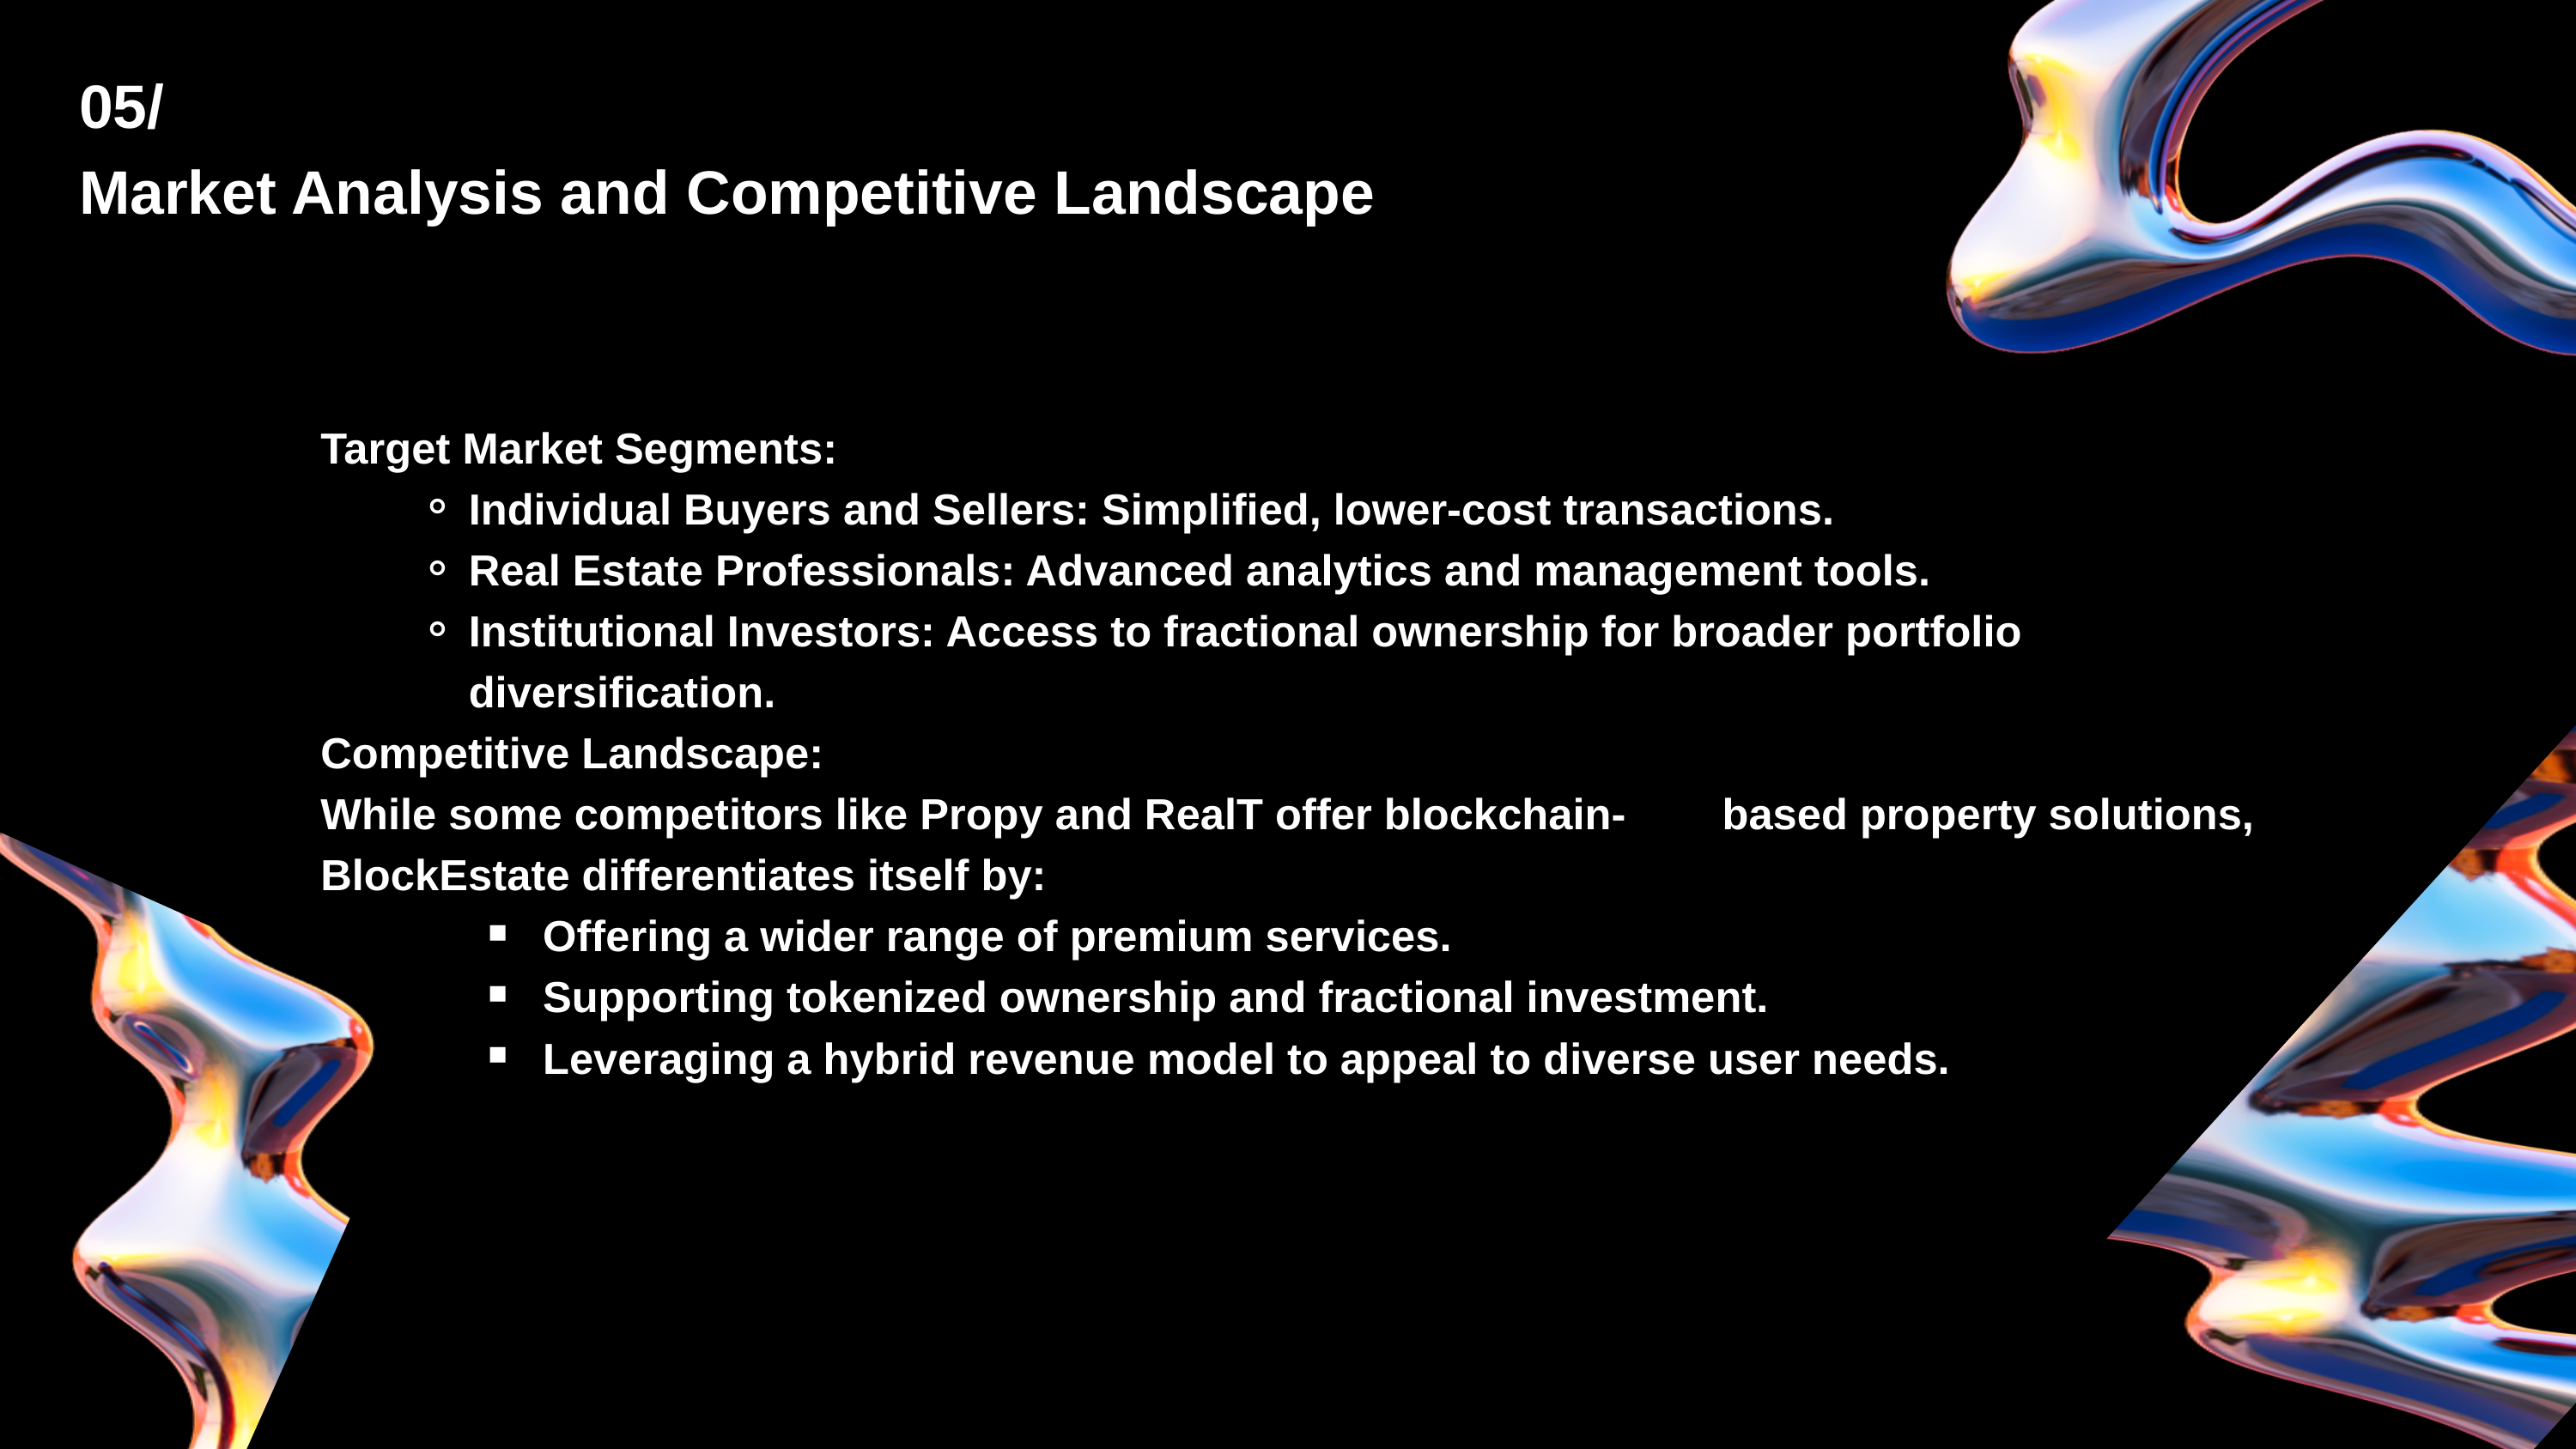

05/
Market Analysis and Competitive Landscape

Target Market Segments:
Individual Buyers and Sellers: Simplified, lower-cost transactions.
Real Estate Professionals: Advanced analytics and management tools.
Institutional Investors: Access to fractional ownership for broader portfolio diversification.
Competitive Landscape:
While some competitors like Propy and RealT offer blockchain-        based property solutions, BlockEstate differentiates itself by:
Offering a wider range of premium services.
Supporting tokenized ownership and fractional investment.
Leveraging a hybrid revenue model to appeal to diverse user needs.